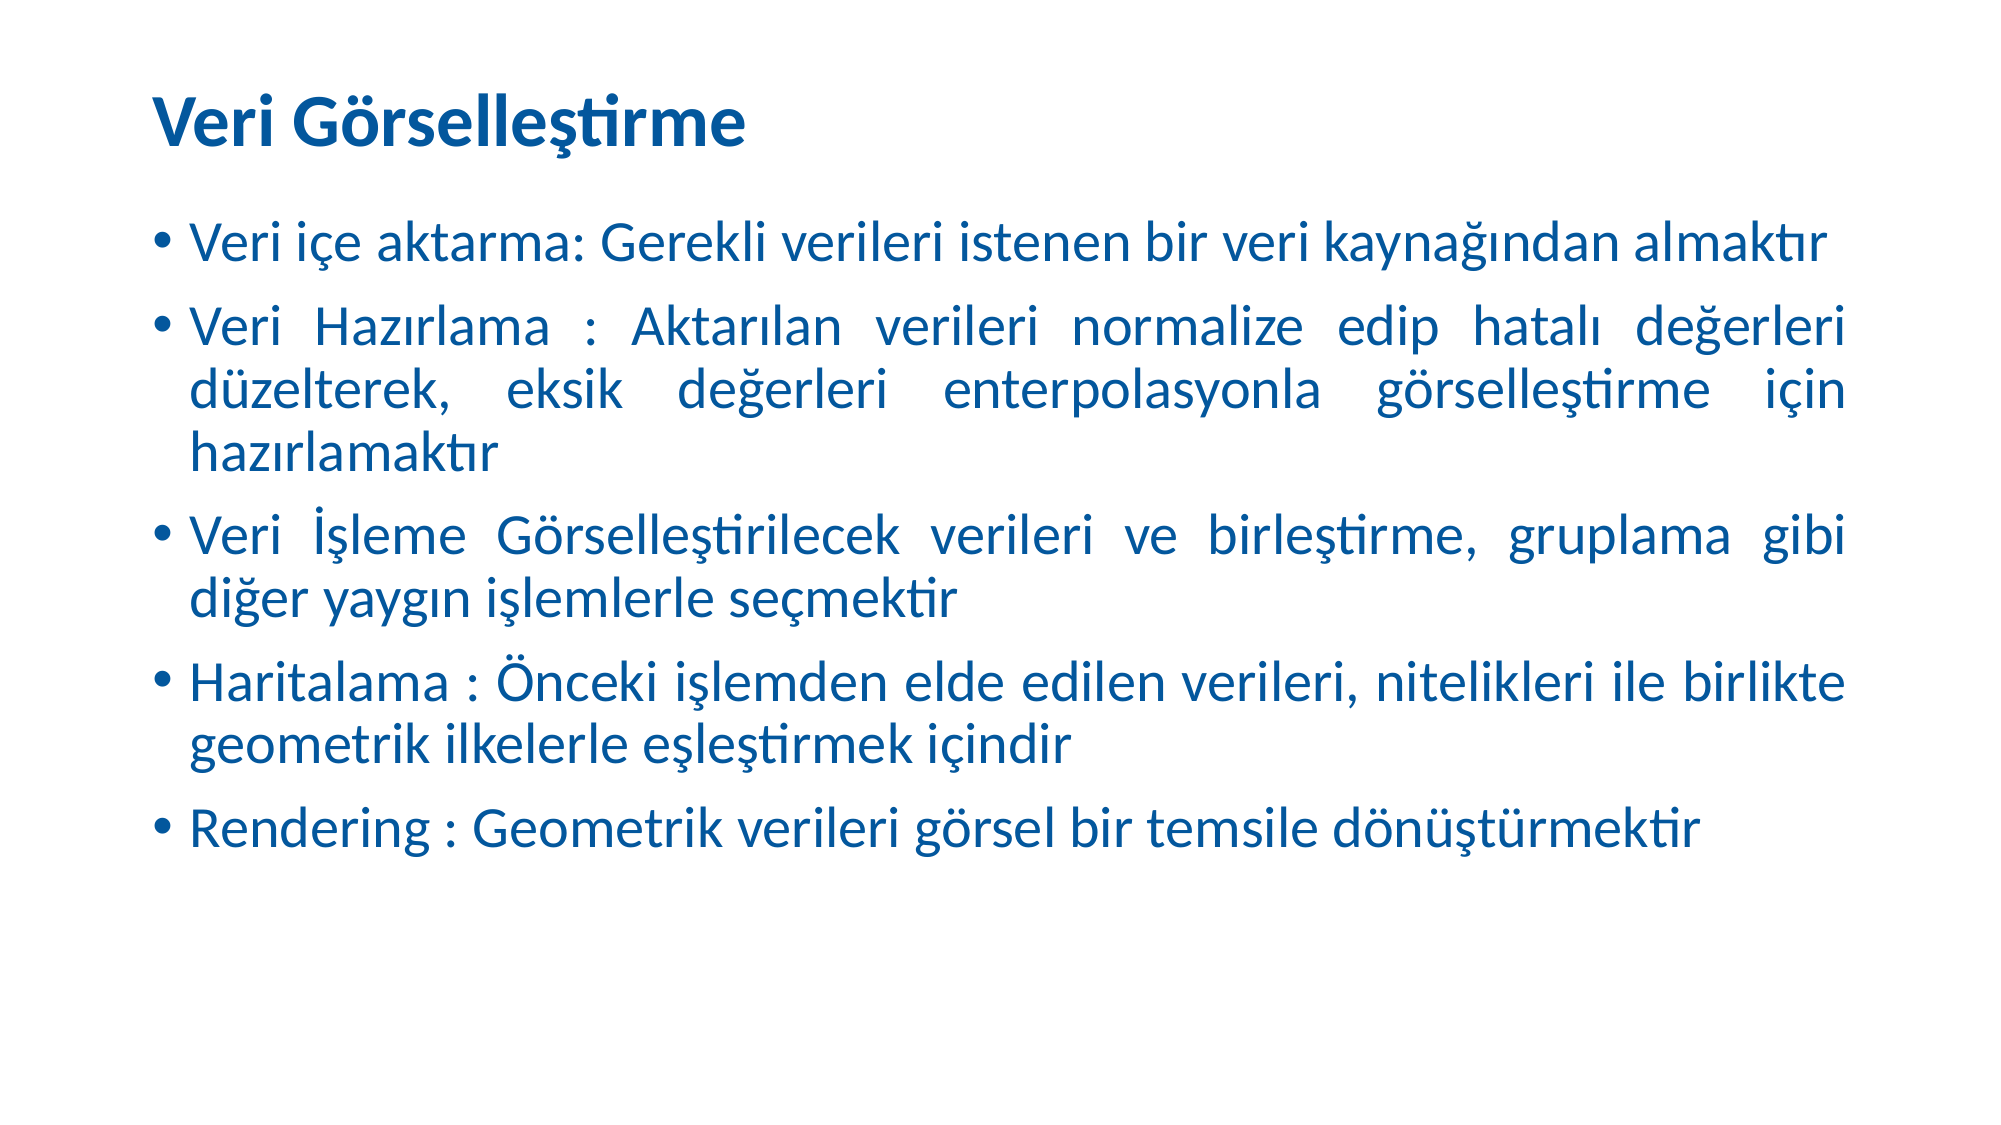

# Veri Görselleştirme
Veri içe aktarma: Gerekli verileri istenen bir veri kaynağından almaktır
Veri Hazırlama : Aktarılan verileri normalize edip hatalı değerleri düzelterek, eksik değerleri enterpolasyonla görselleştirme için hazırlamaktır
Veri İşleme Görselleştirilecek verileri ve birleştirme, gruplama gibi diğer yaygın işlemlerle seçmektir
Haritalama : Önceki işlemden elde edilen verileri, nitelikleri ile birlikte geometrik ilkelerle eşleştirmek içindir
Rendering : Geometrik verileri görsel bir temsile dönüştürmektir